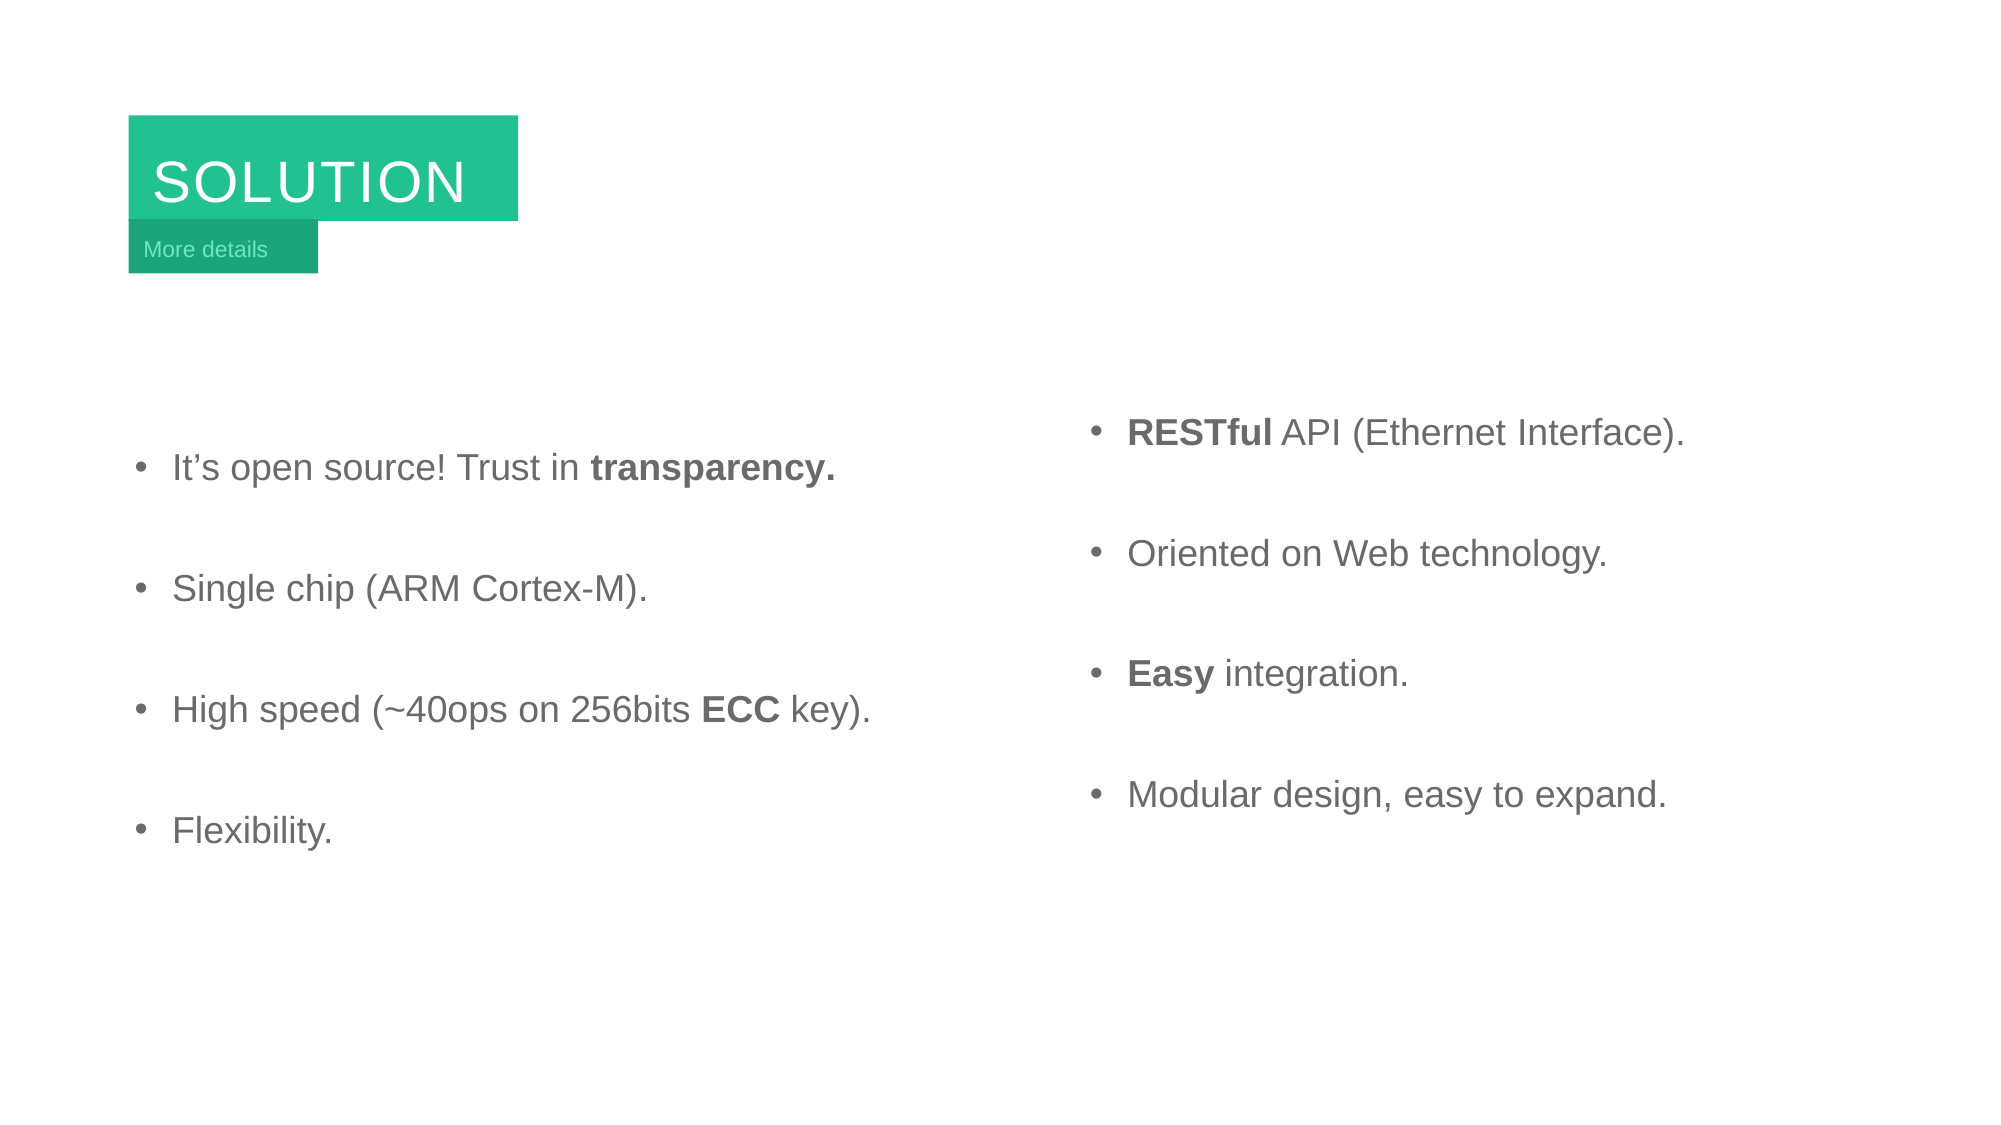

SOLUTION
More details

RESTful API (Ethernet Interface).

Oriented on Web technology.

Easy integration.

Modular design, easy to expand.
It’s open source! Trust in transparency.

Single chip (ARM Cortex-M).

High speed (~40ops on 256bits ECC key).

Flexibility.